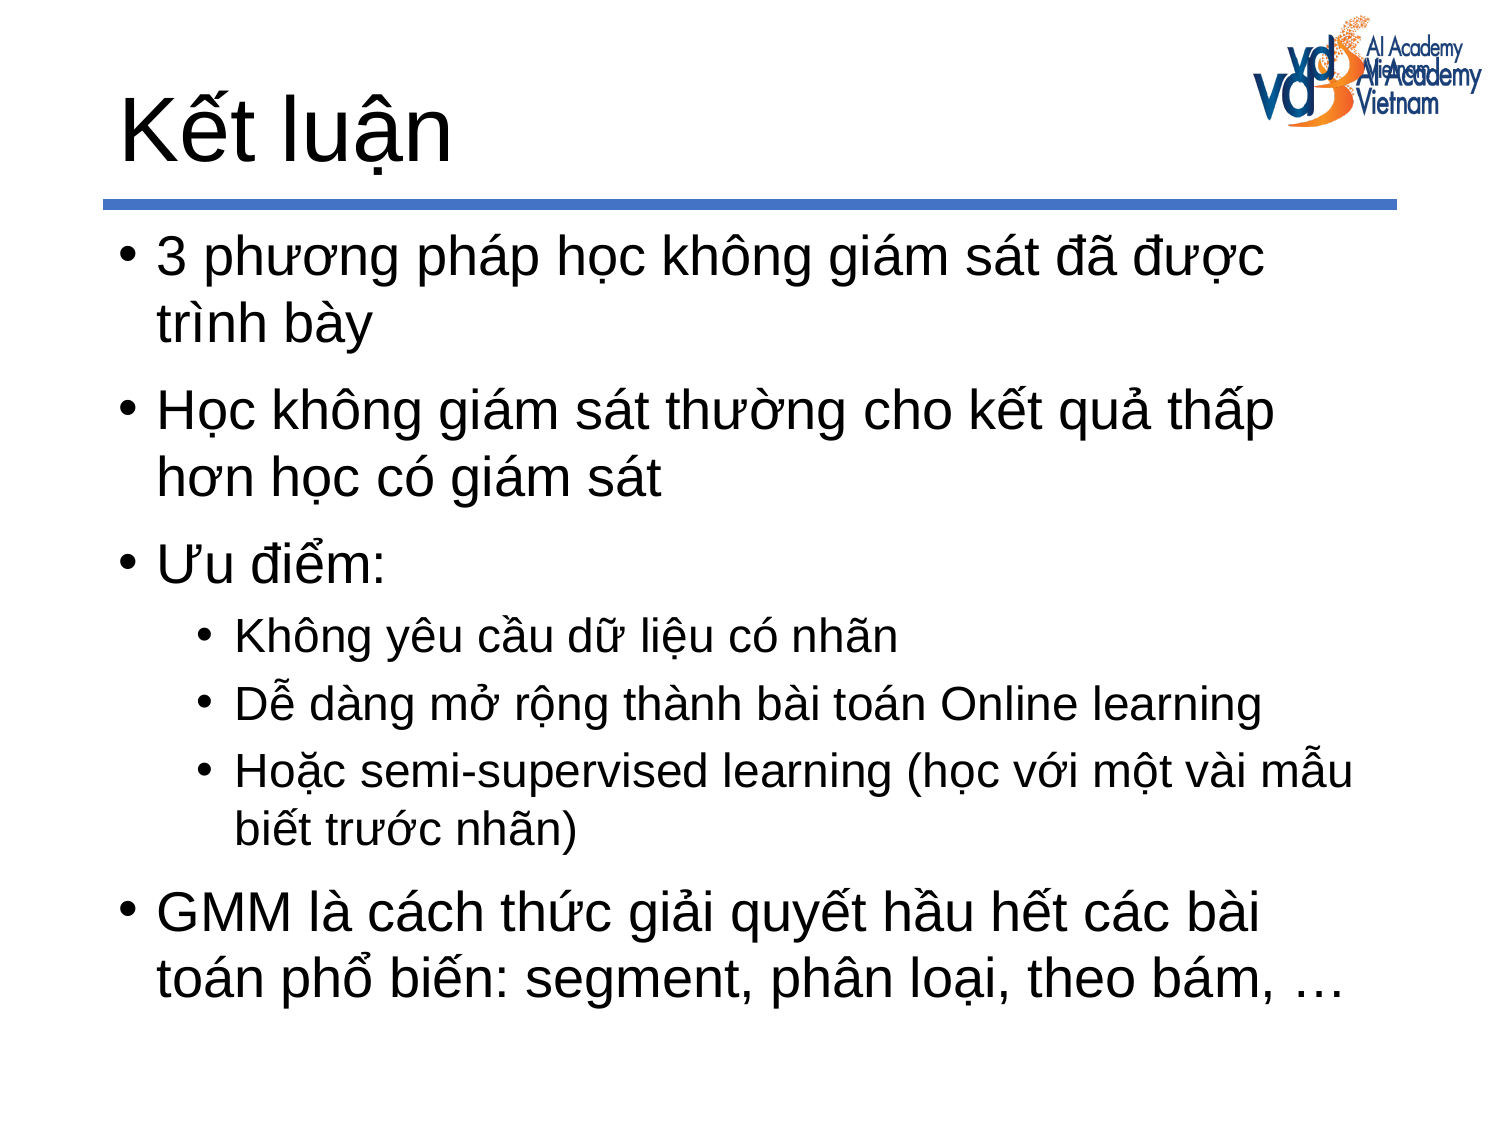

# Kết luận
3 phương pháp học không giám sát đã được trình bày
Học không giám sát thường cho kết quả thấp hơn học có giám sát
Ưu điểm:
Không yêu cầu dữ liệu có nhãn
Dễ dàng mở rộng thành bài toán Online learning
Hoặc semi-supervised learning (học với một vài mẫu biết trước nhãn)
GMM là cách thức giải quyết hầu hết các bài toán phổ biến: segment, phân loại, theo bám, …